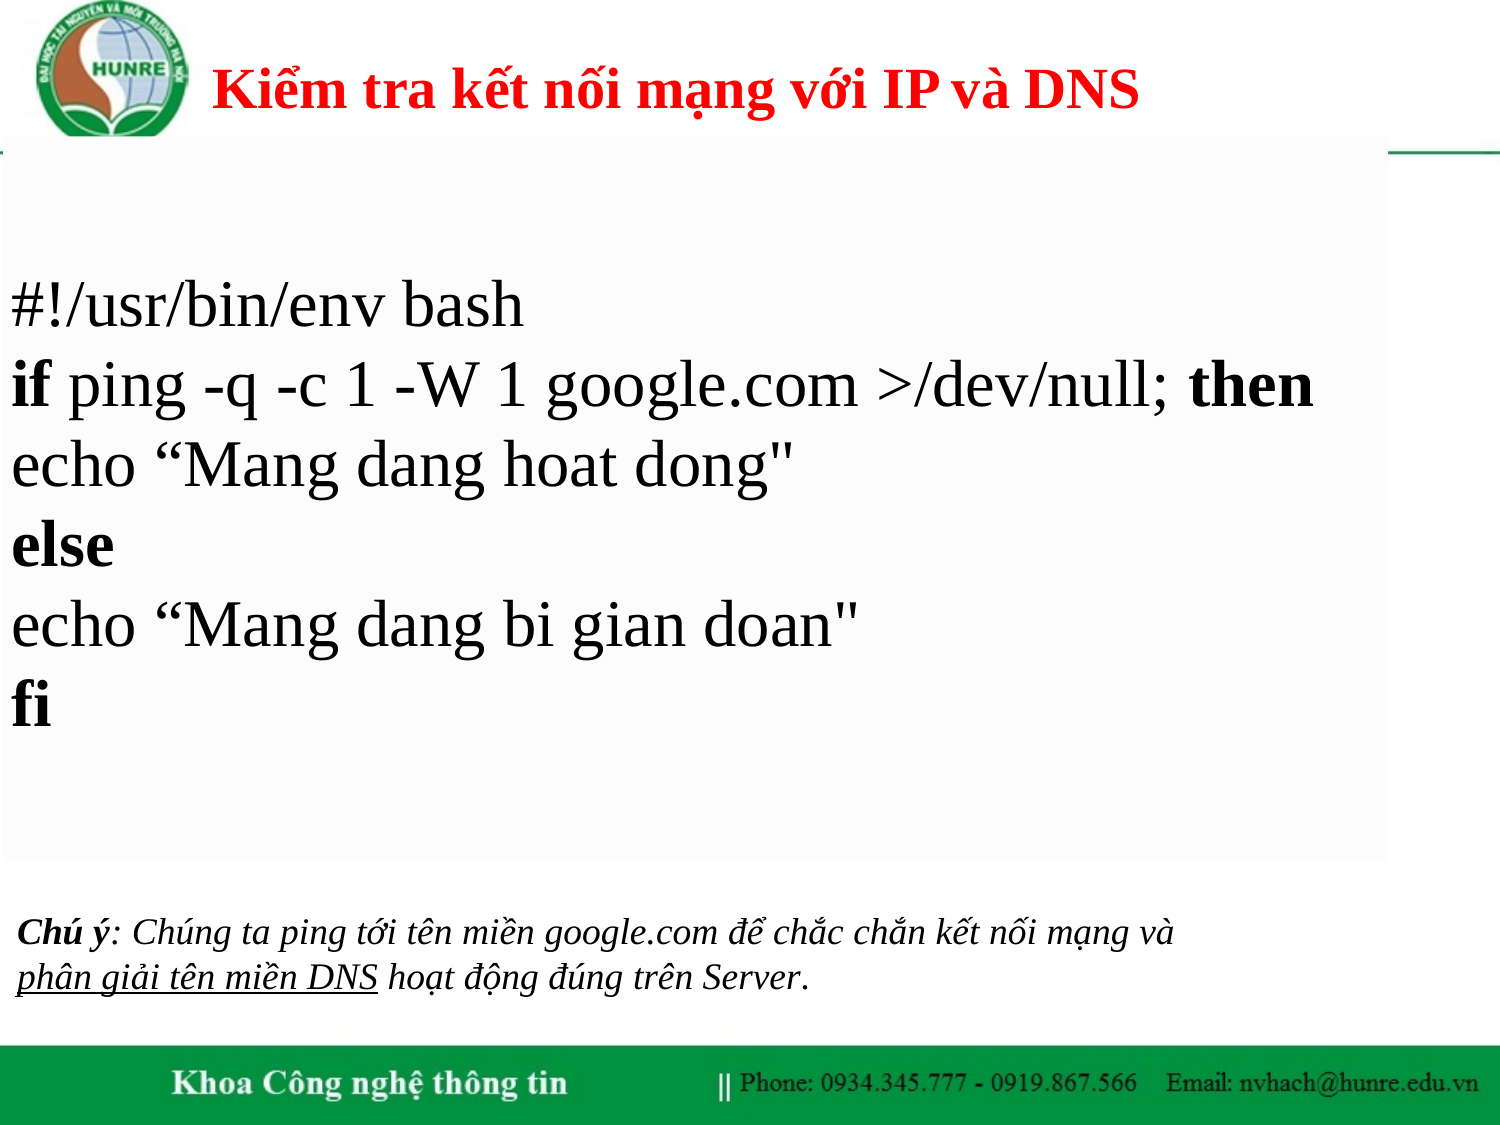

# Kiểm tra kết nối mạng với IP và DNS
#!/usr/bin/env bash
if ping -q -c 1 -W 1 google.com >/dev/null; then
echo “Mang dang hoat dong"
else
echo “Mang dang bi gian doan"
fi
Chú ý: Chúng ta ping tới tên miền google.com để chắc chắn kết nối mạng và phân giải tên miền DNS hoạt động đúng trên Server.